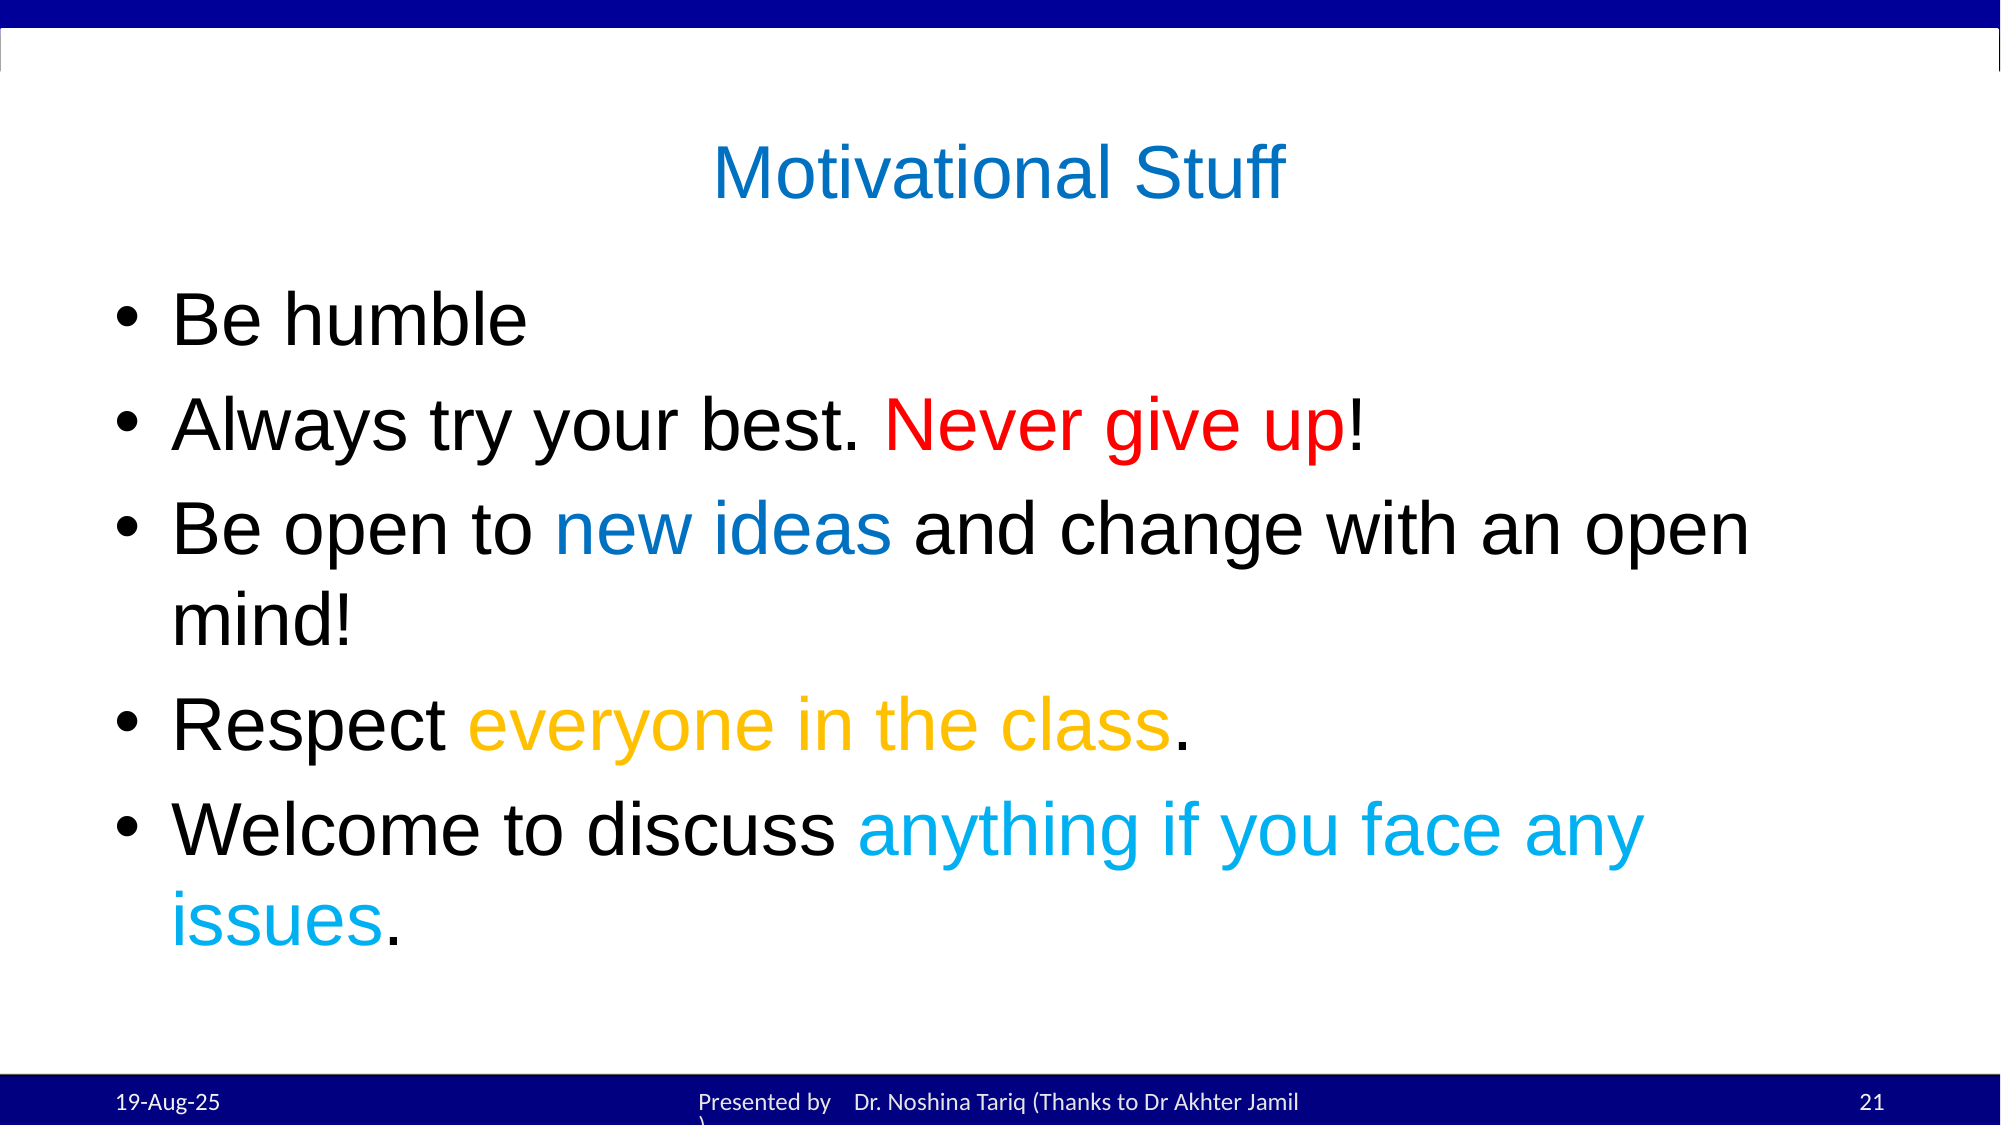

# Motivational Stuff
Be humble
Always try your best. Never give up!
Be open to new ideas and change with an open mind!
Respect everyone in the class.
Welcome to discuss anything if you face any issues.
19-Aug-25
Presented by    Dr. Noshina Tariq (Thanks to Dr Akhter Jamil)
21